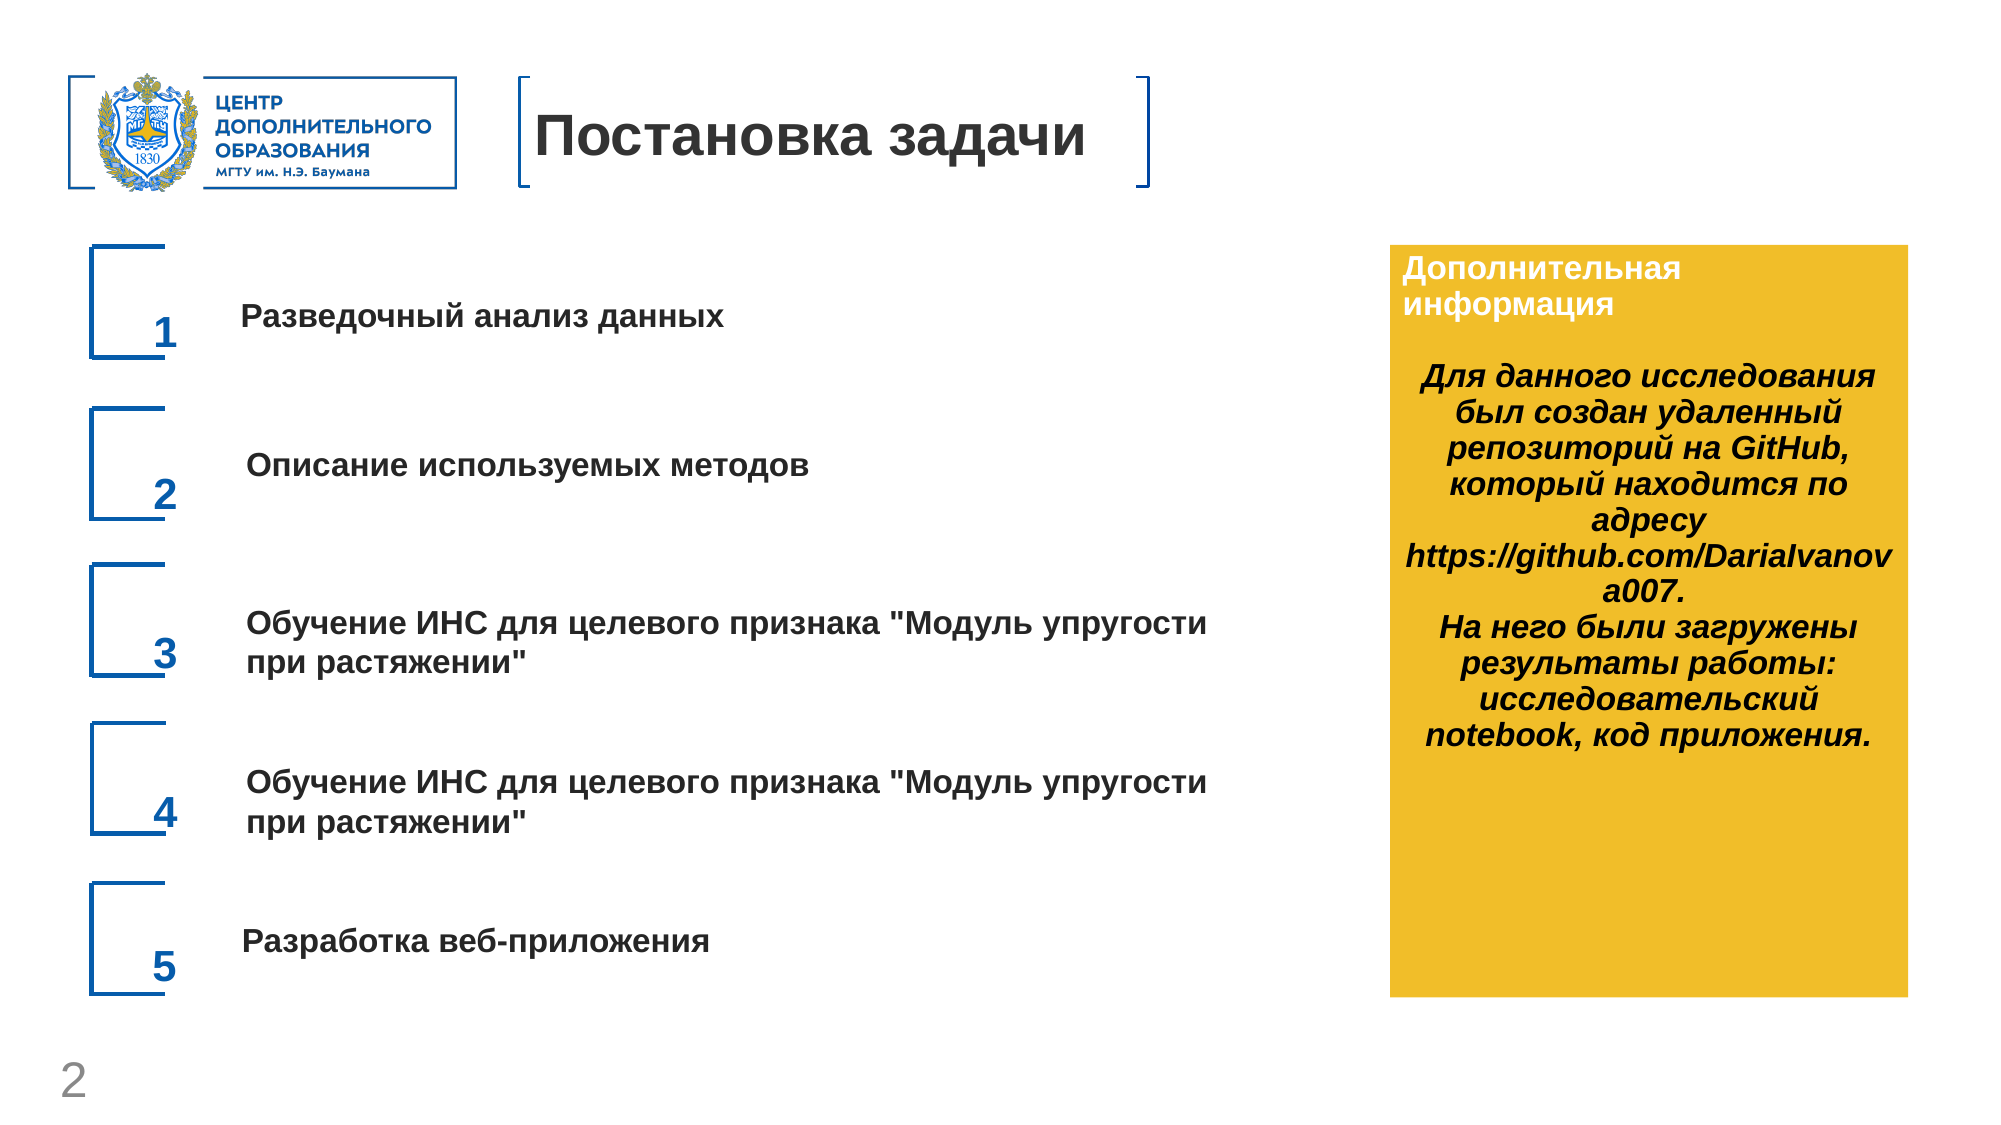

Постановка задачи

Дополнительная информация

Для данного исследования был создан удаленный репозиторий на GitHub, который находится по адресу https://github.com/DariaIvanova007.
На него были загружены результаты работы: исследовательский notebook, код приложения.
Разведочный анализ данных
1
Описание используемых методов
2
Обучение ИНС для целевого признака "Модуль упругости при растяжении"
3
Обучение ИНС для целевого признака "Модуль упругости при растяжении"
4
Разработка веб-приложения
5
2